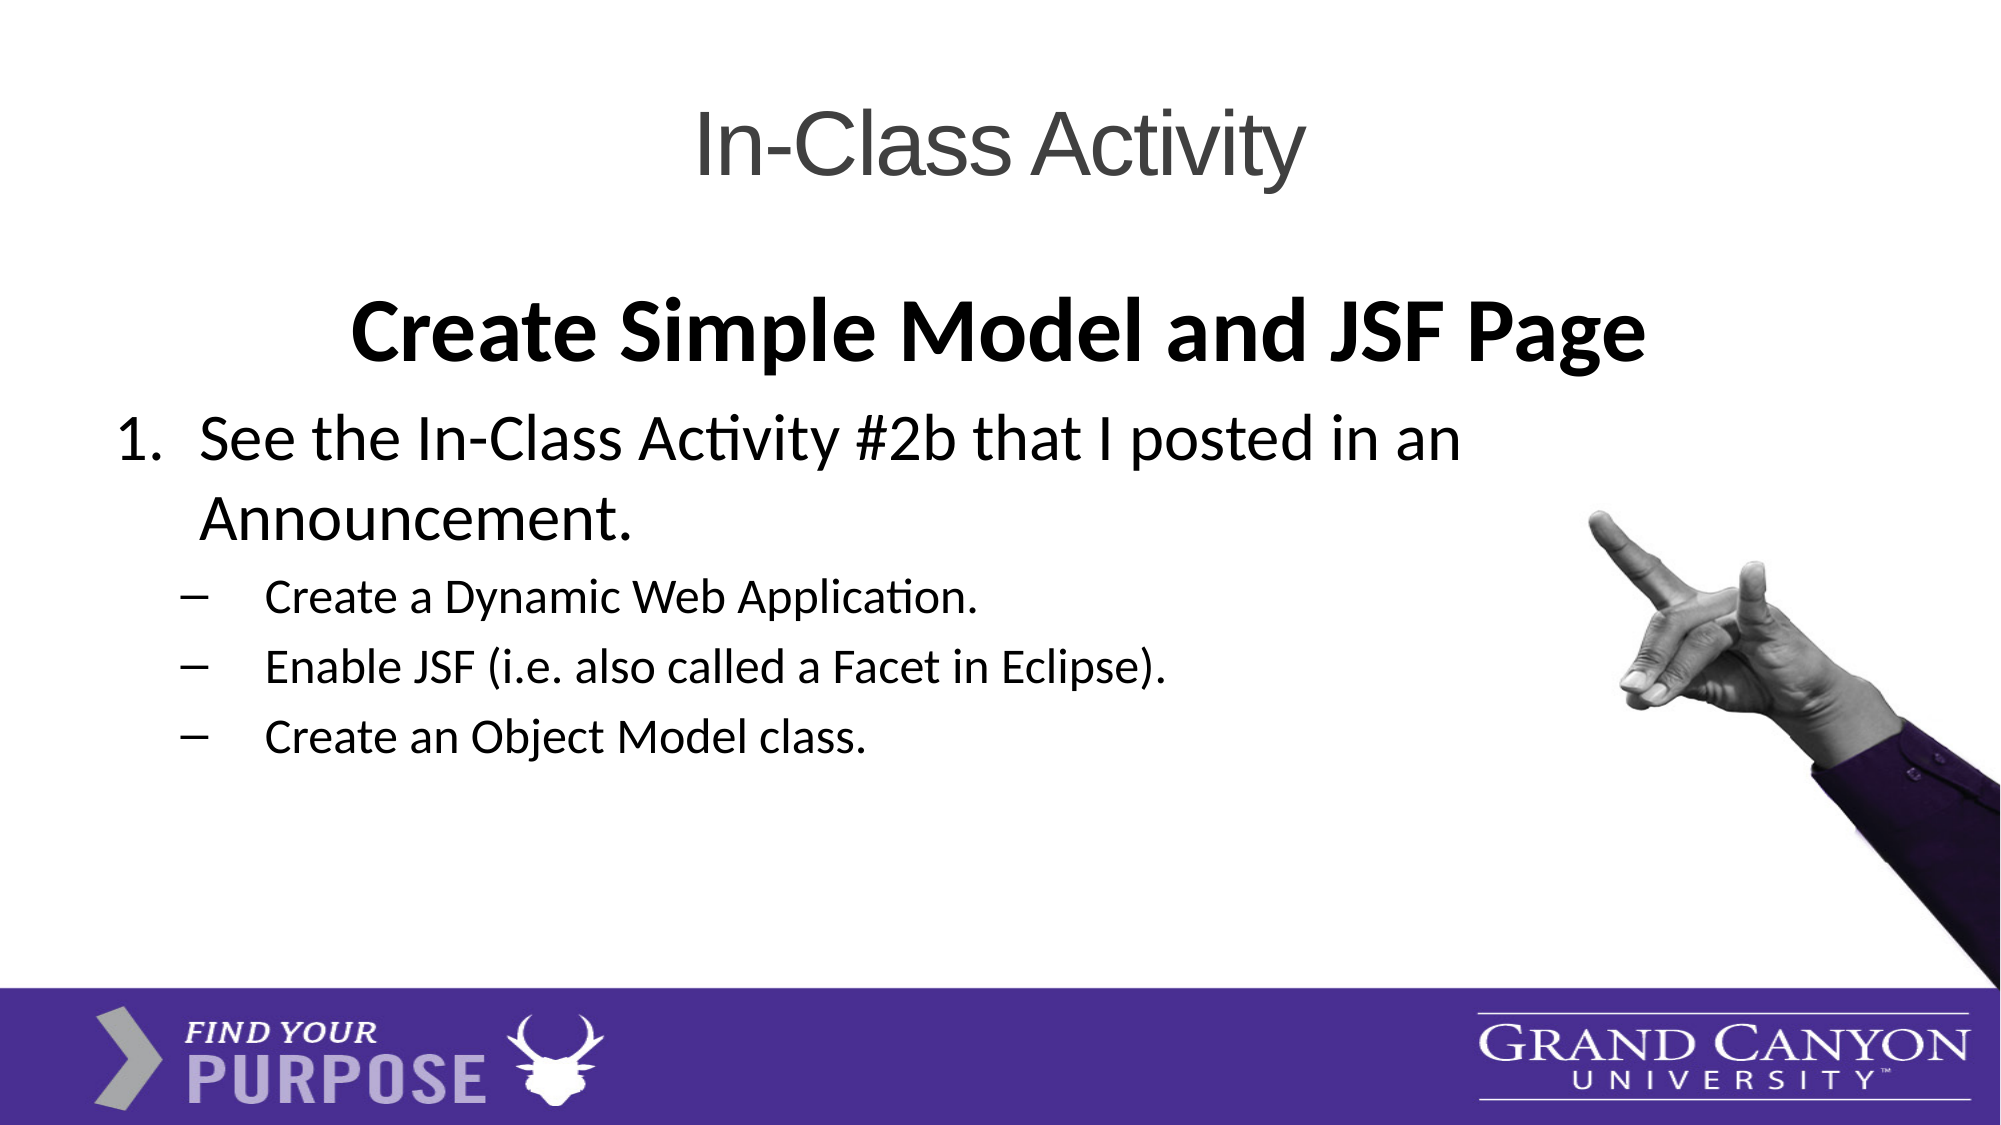

# In-Class Activity
Create Simple Model and JSF Page
See the In-Class Activity #2b that I posted in an Announcement.
Create a Dynamic Web Application.
Enable JSF (i.e. also called a Facet in Eclipse).
Create an Object Model class.